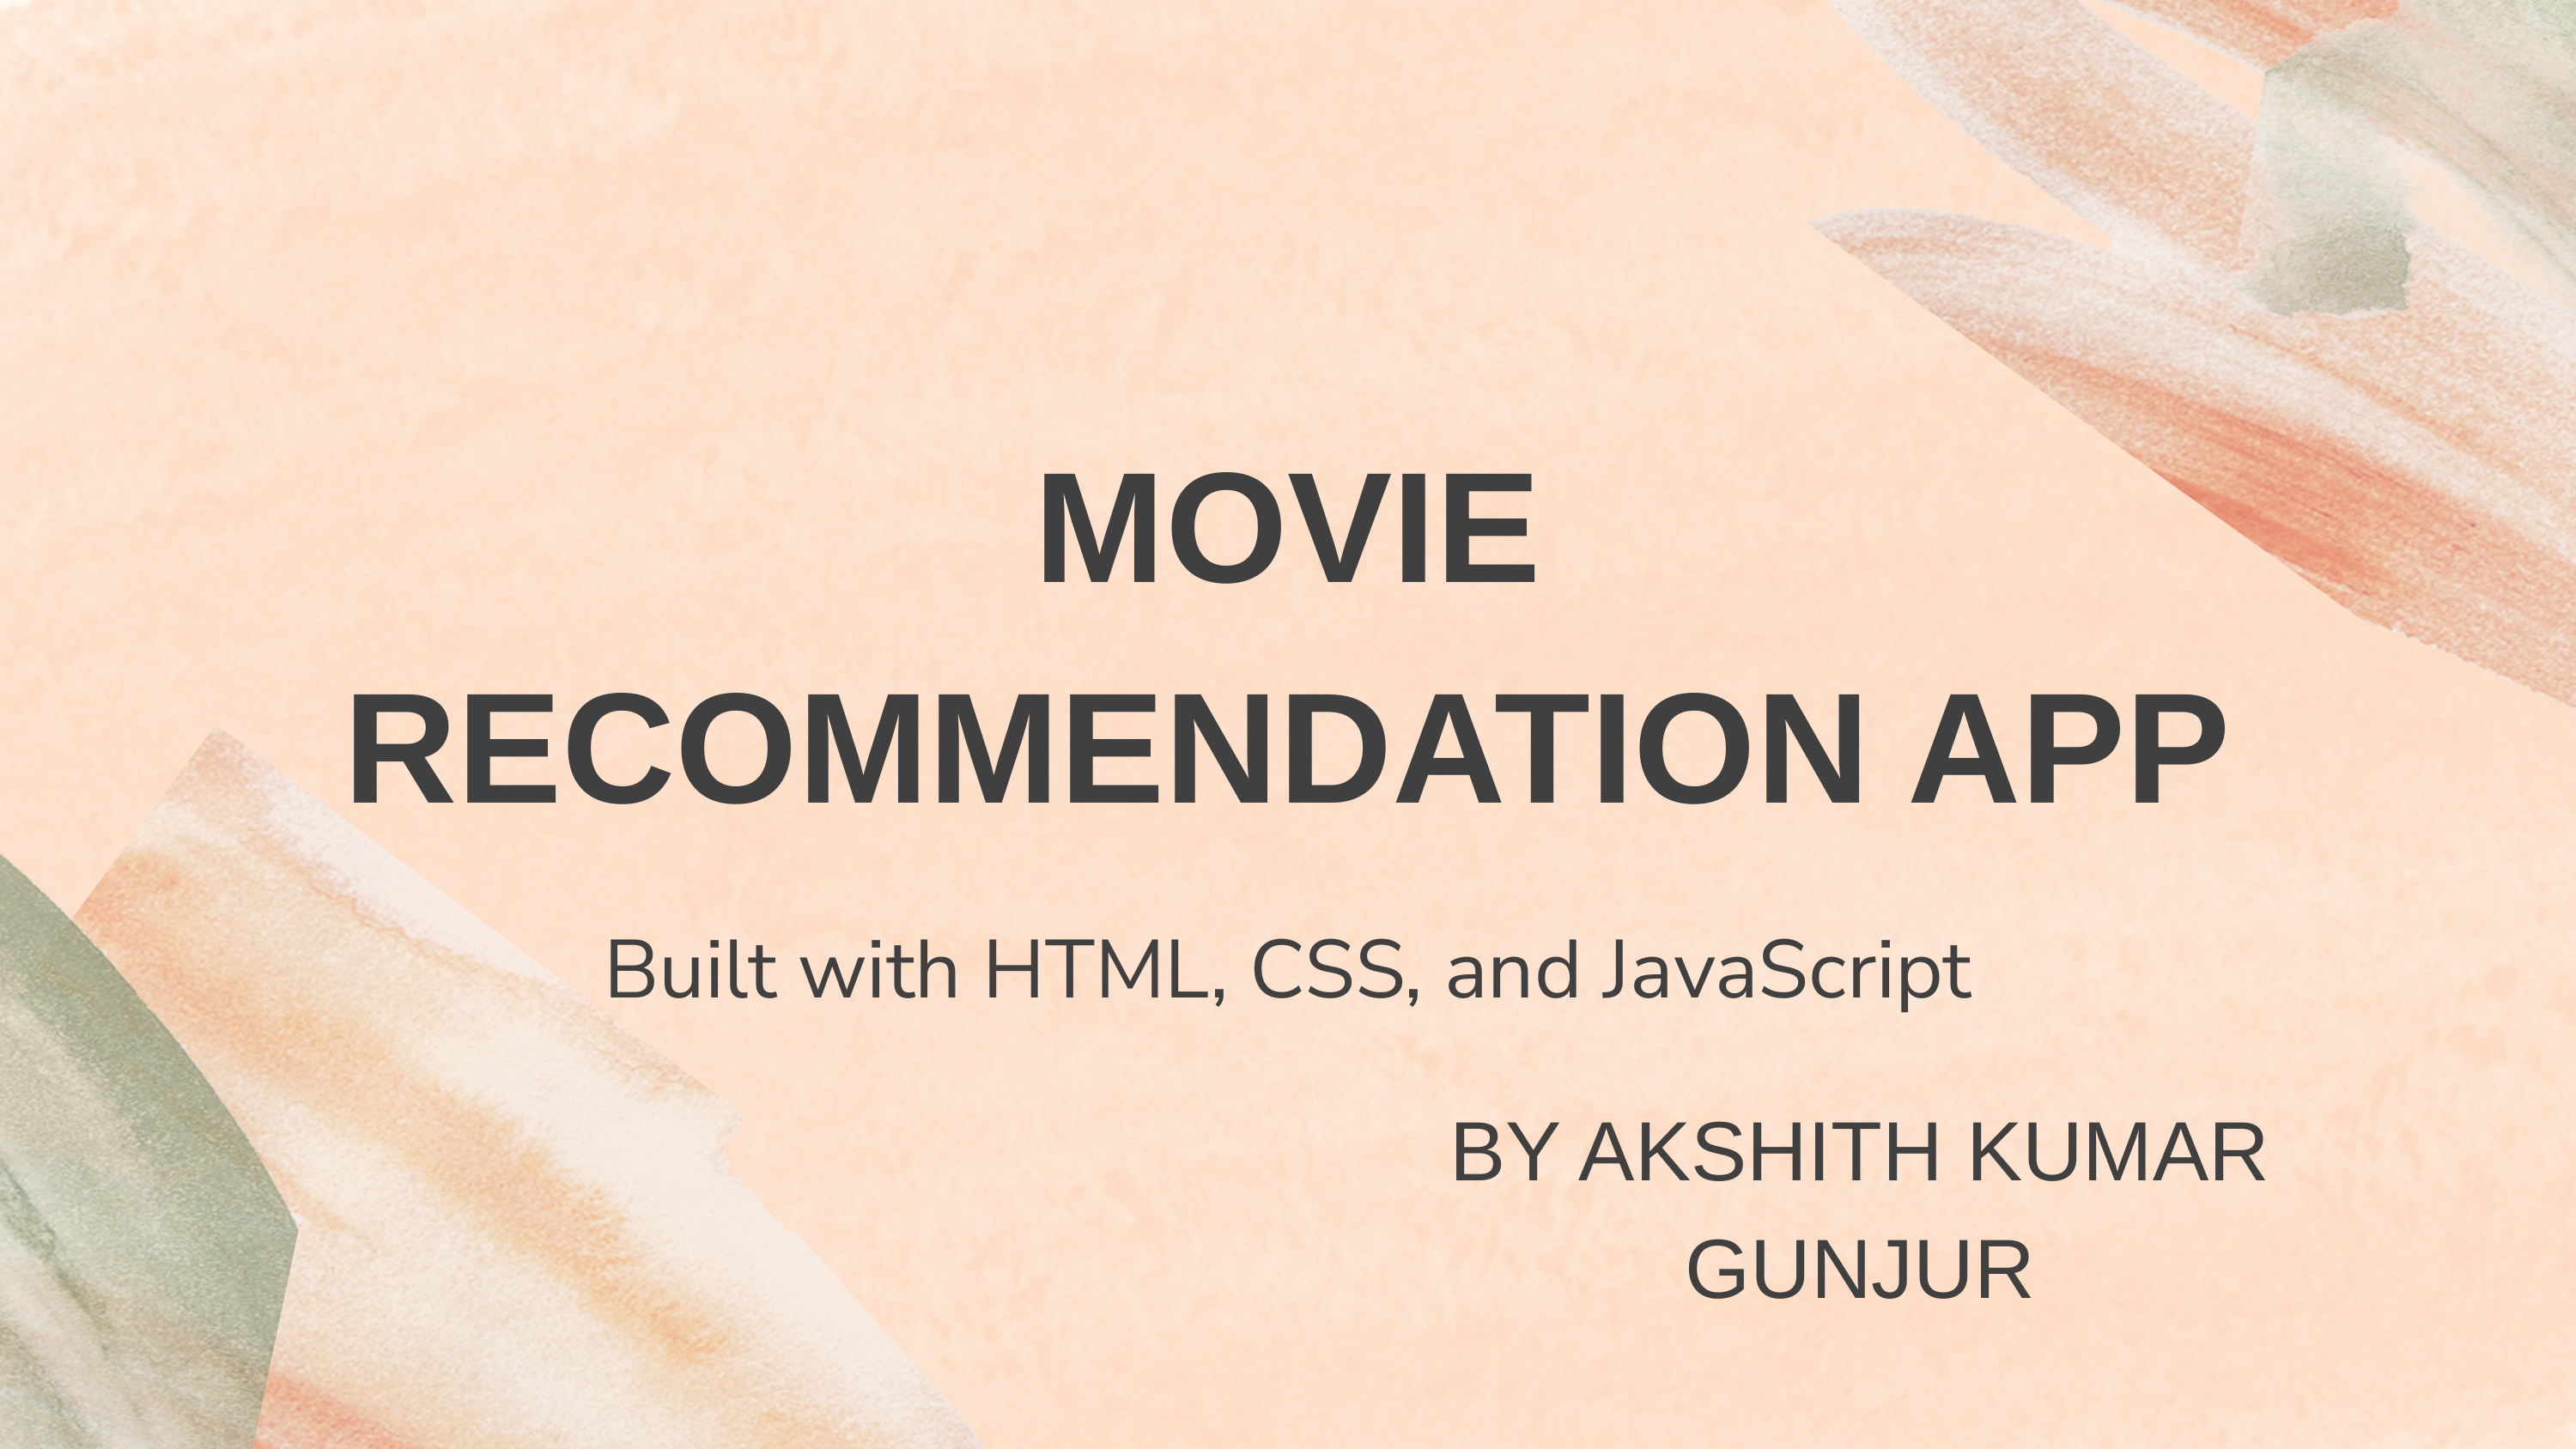

MOVIE RECOMMENDATION APP

Built with HTML, CSS, and JavaScript
BY AKSHITH KUMAR GUNJUR